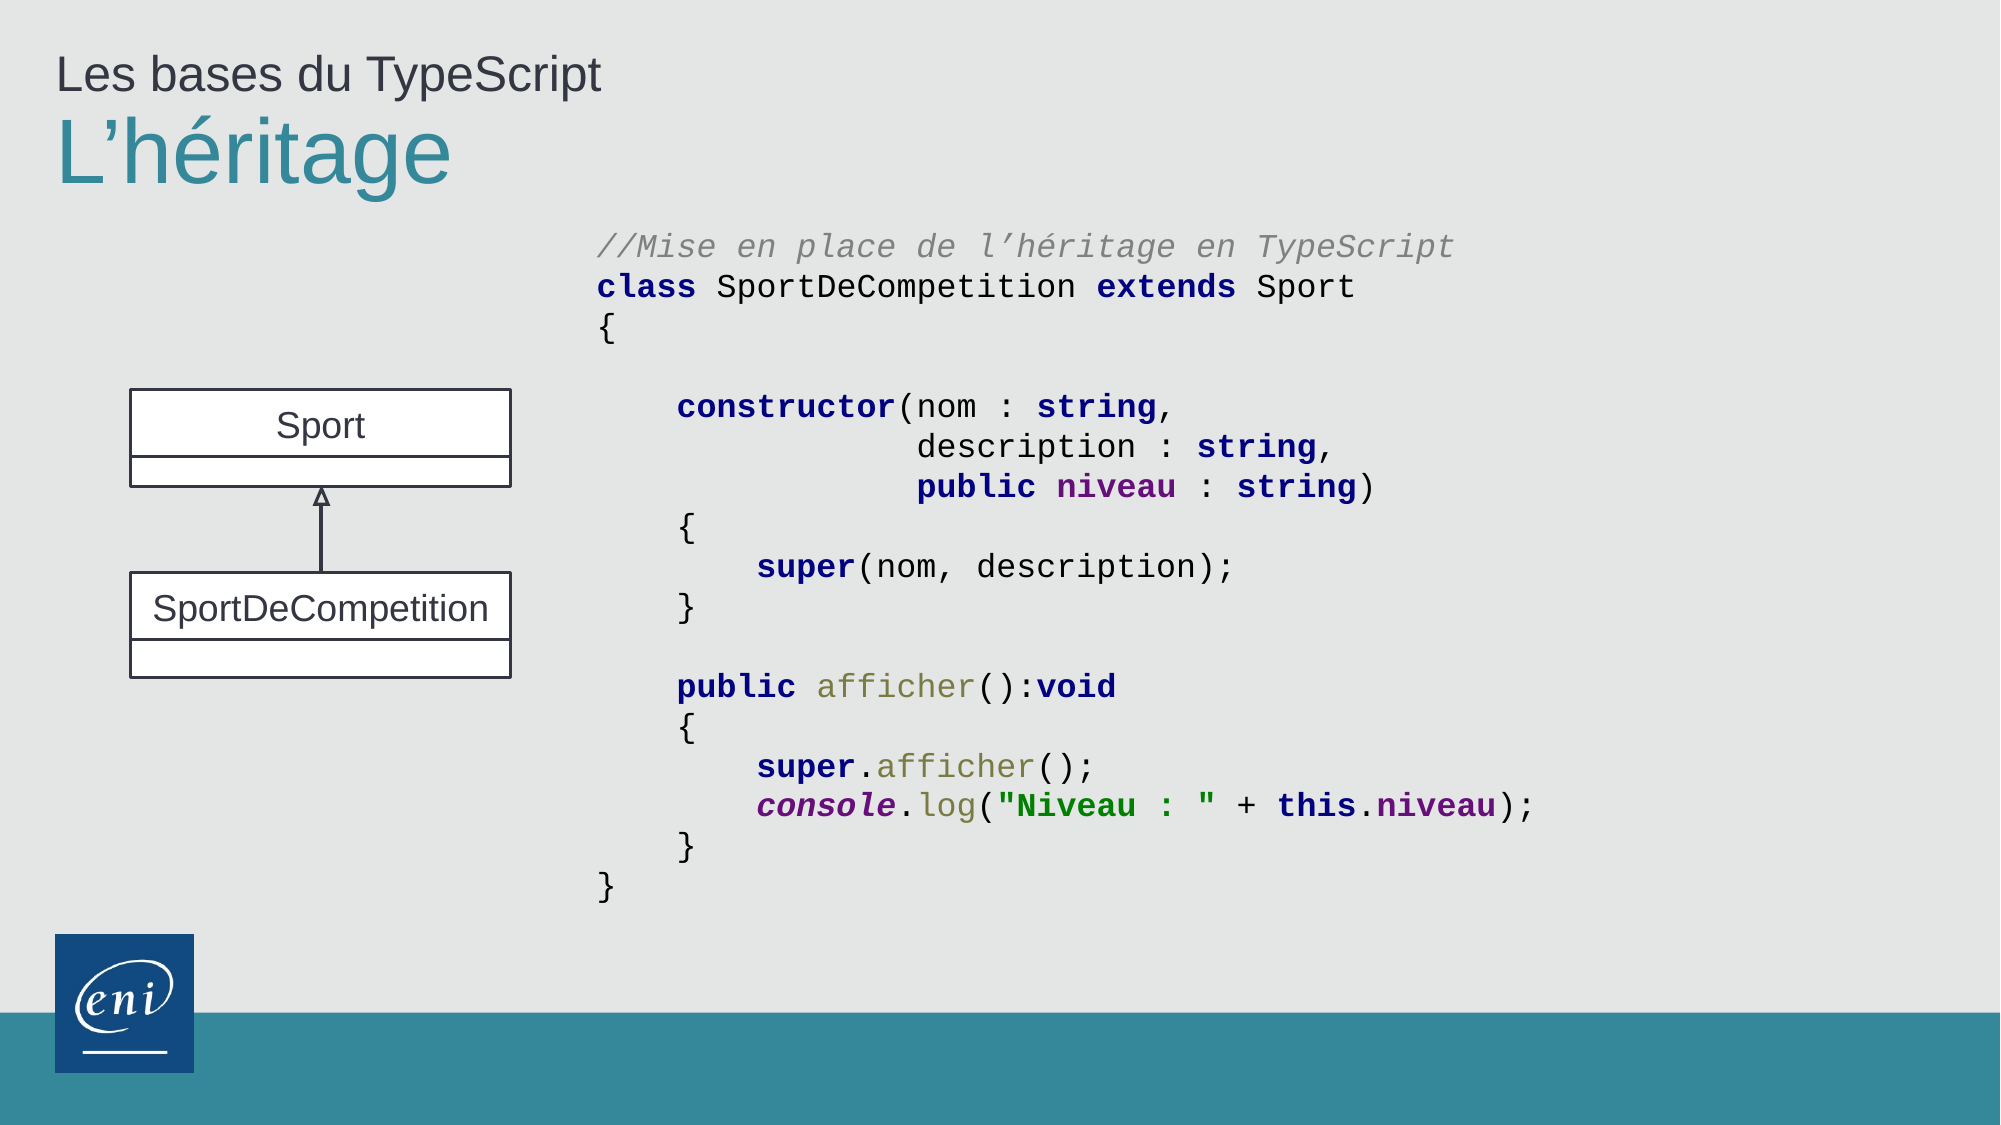

Les bases du TypeScript
# L’héritage
//Mise en place de l’héritage en TypeScript
class SportDeCompetition extends Sport
{
    constructor(nom : string,
		 description : string,
		 public niveau : string)
    {
        super(nom, description);
    }
    public afficher():void
    {
        super.afficher();
        console.log("Niveau : " + this.niveau);
    }
}
Sport

SportDeCompetition